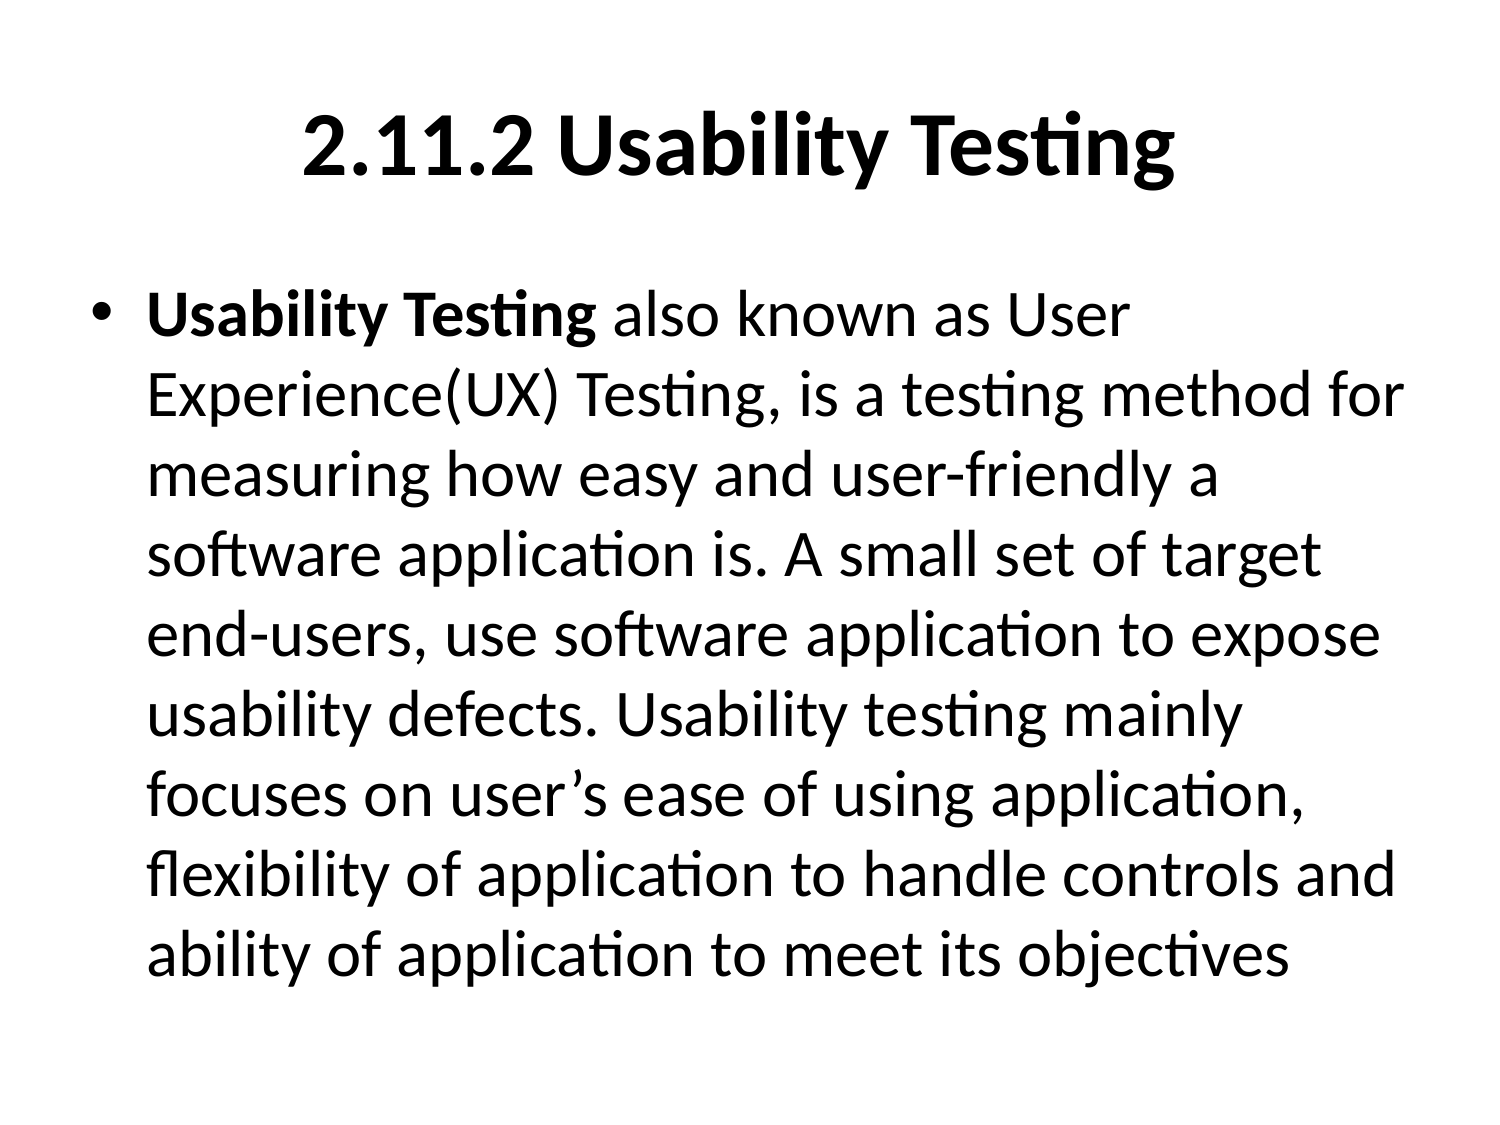

# 2.11.2 Usability Testing
Usability Testing also known as User Experience(UX) Testing, is a testing method for measuring how easy and user-friendly a software application is. A small set of target end-users, use software application to expose usability defects. Usability testing mainly focuses on user’s ease of using application, flexibility of application to handle controls and ability of application to meet its objectives